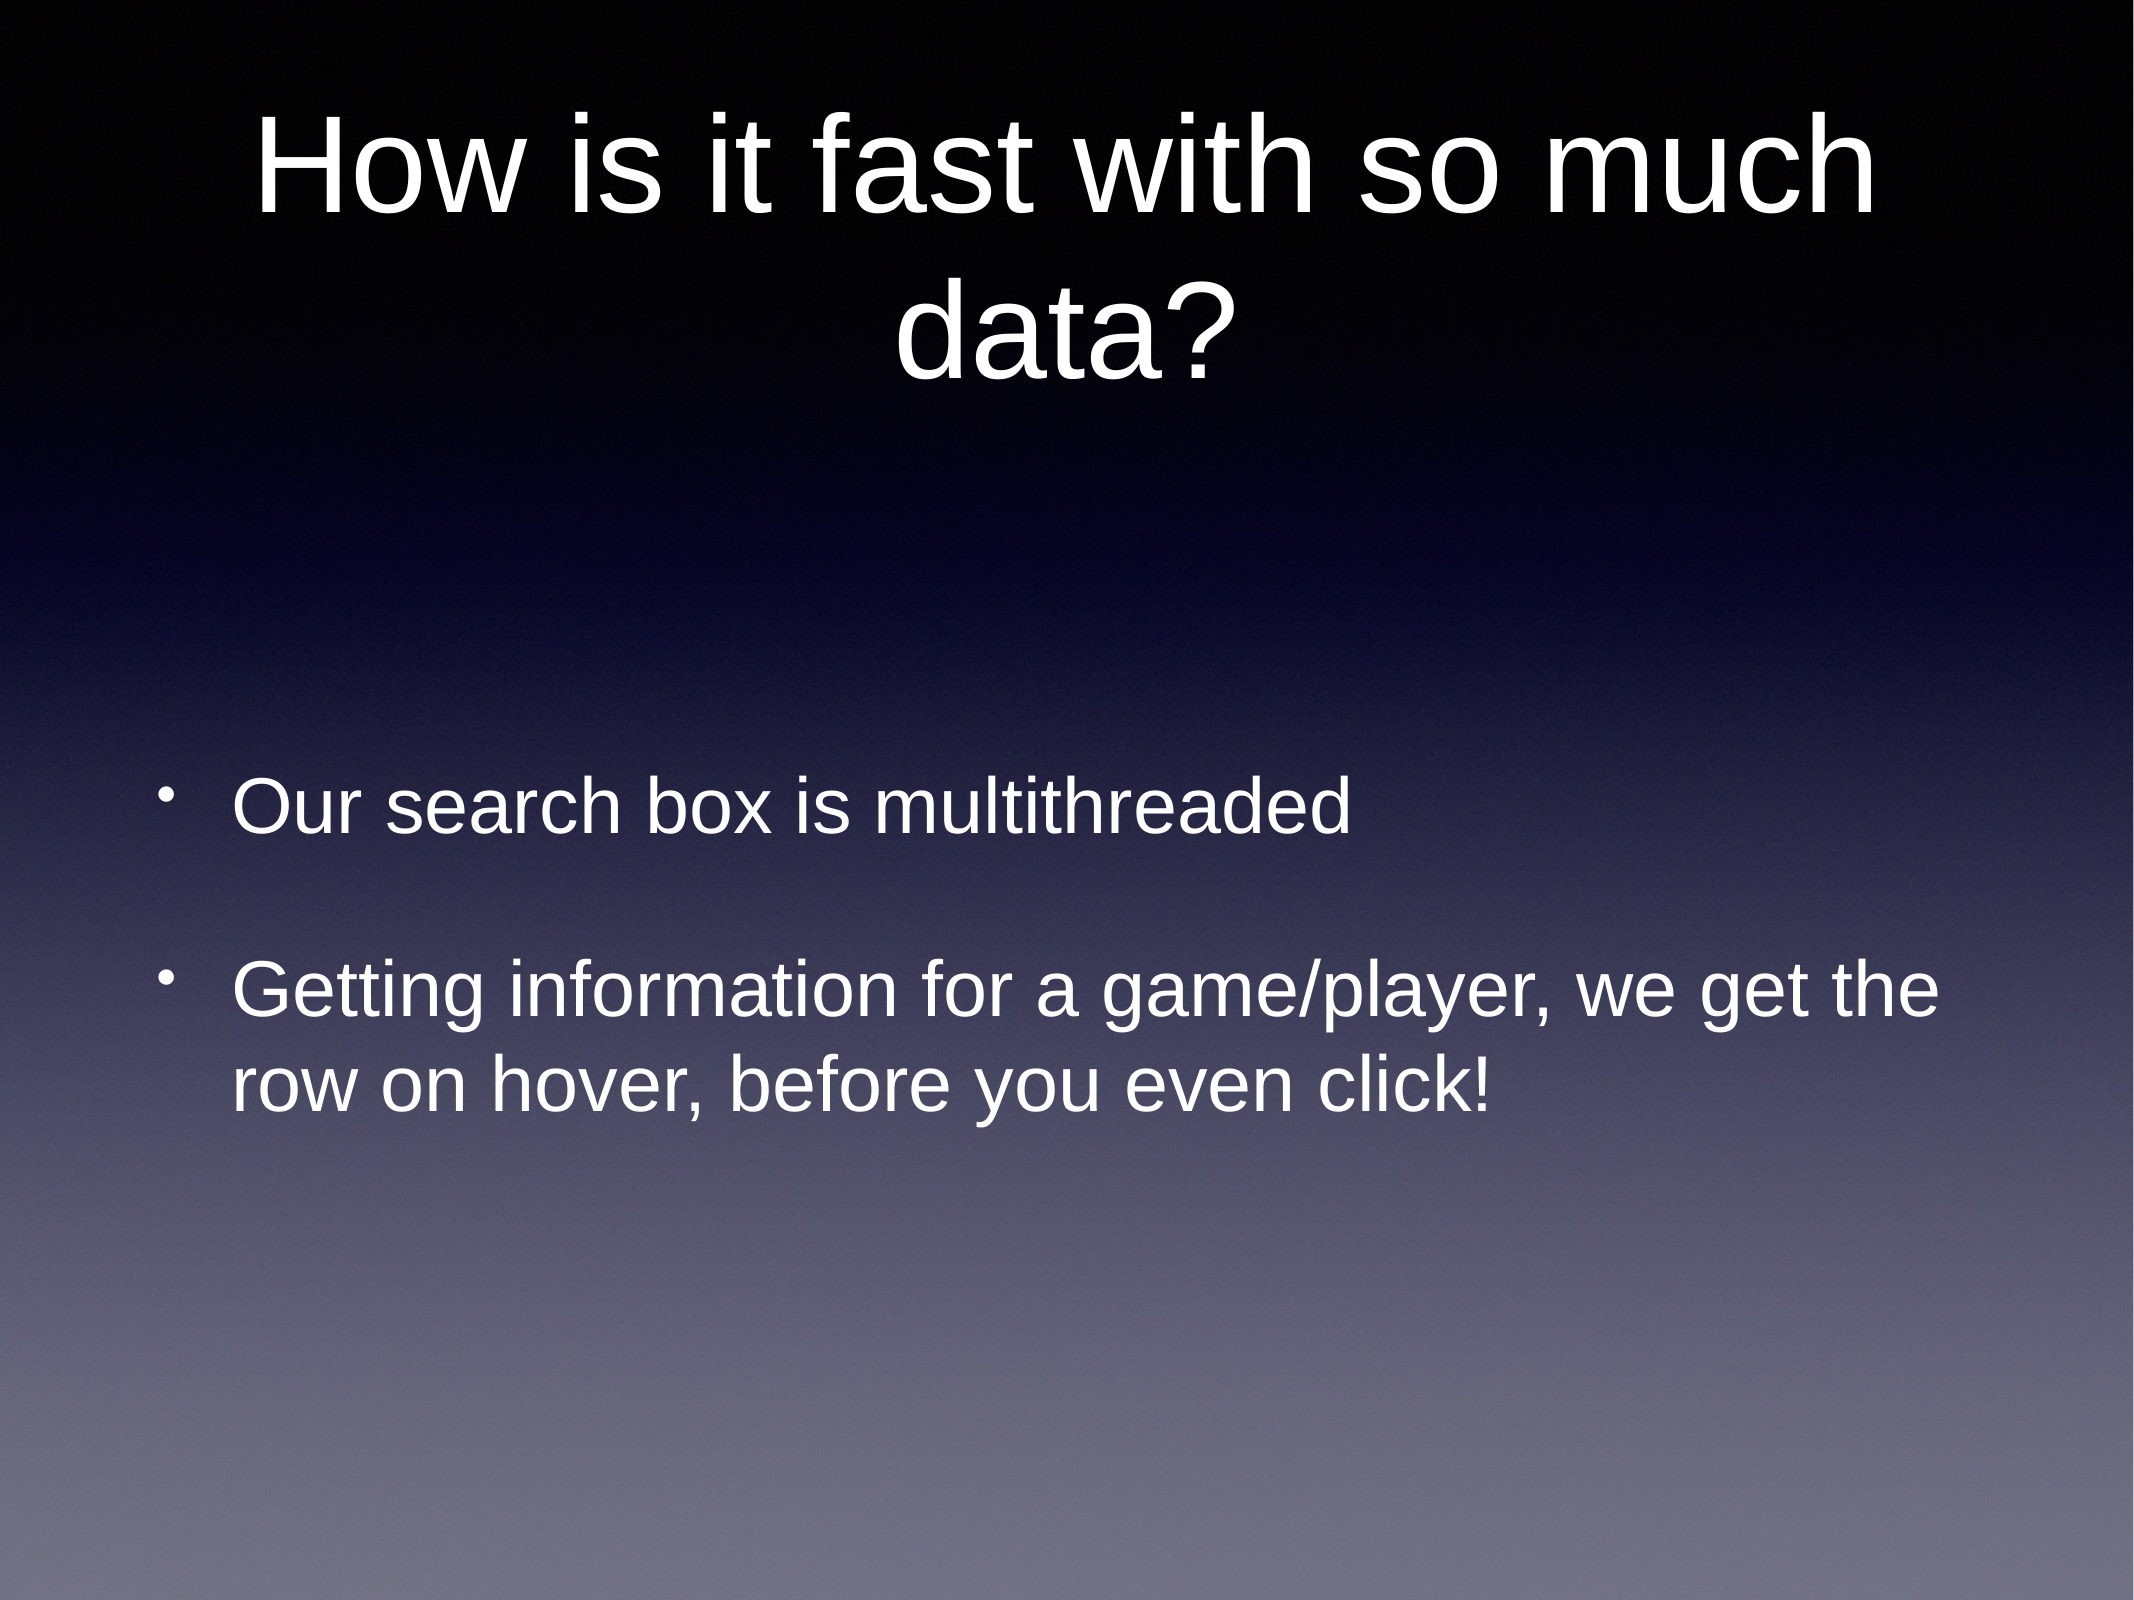

# How is it fast with so much data?
Our search box is multithreaded
Getting information for a game/player, we get the row on hover, before you even click!